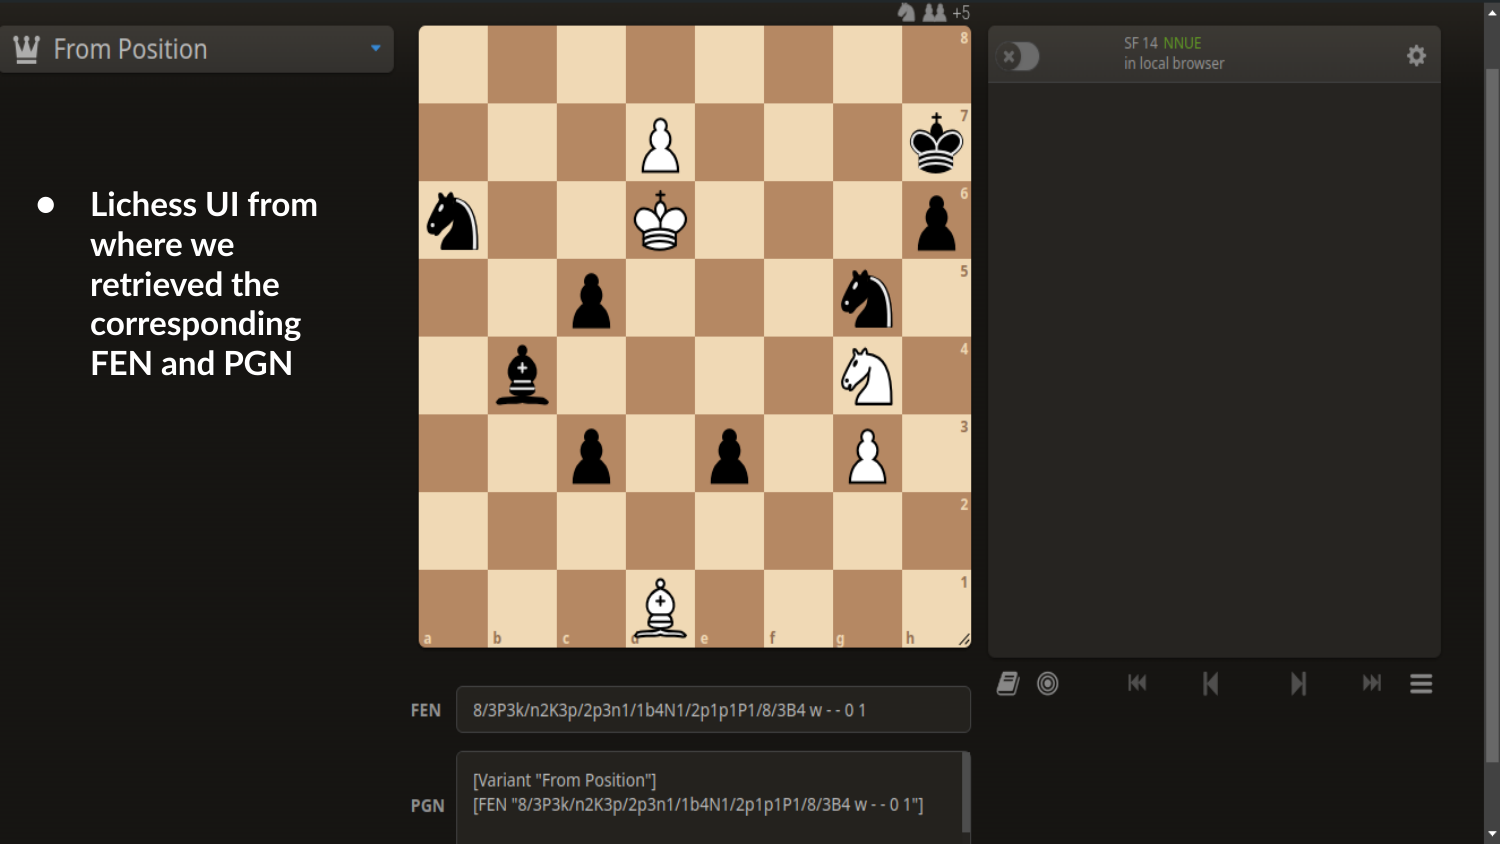

Lichess UI from where we retrieved the corresponding FEN and PGN